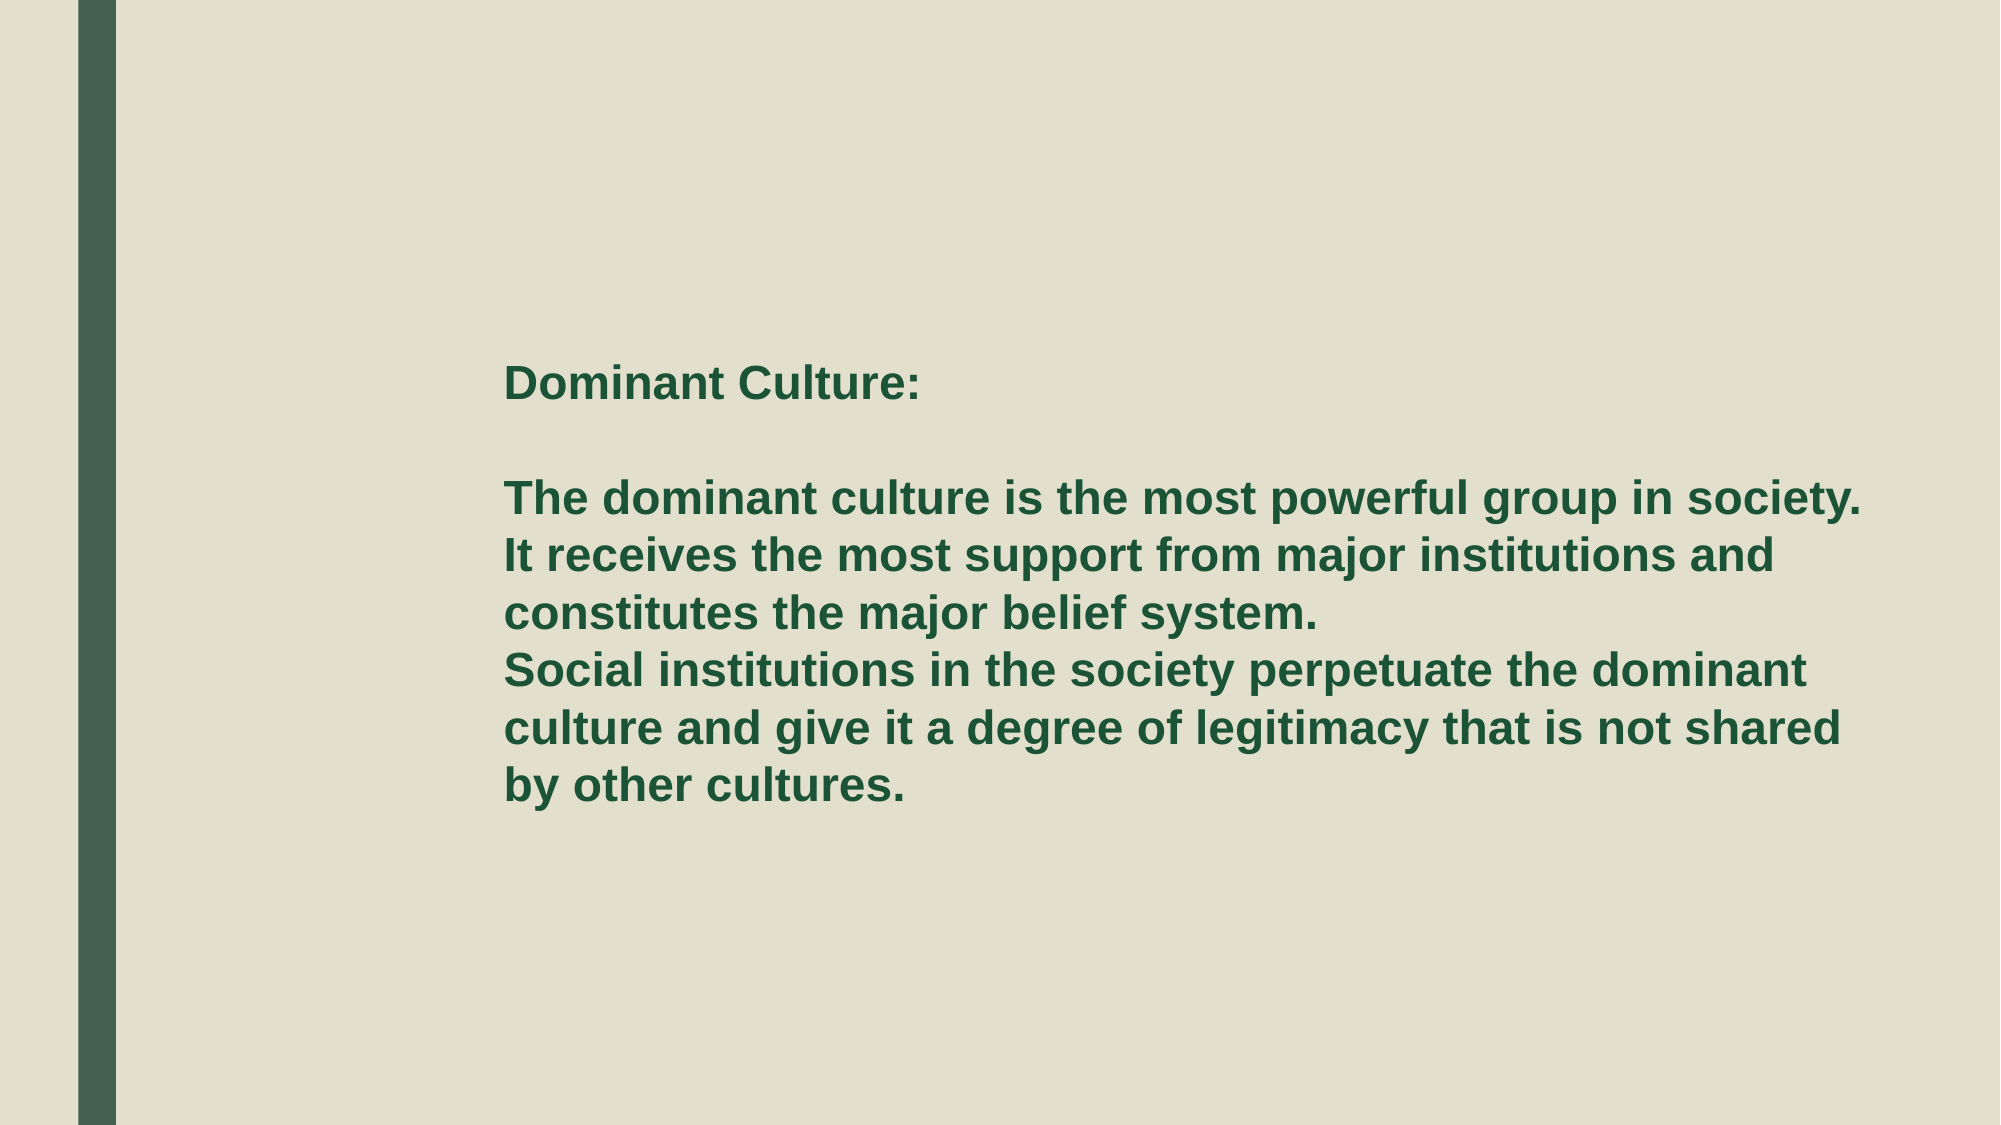

Dominant Culture:

The dominant culture is the most powerful group in society.
It receives the most support from major institutions and constitutes the major belief system.
Social institutions in the society perpetuate the dominant culture and give it a degree of legitimacy that is not shared by other cultures.